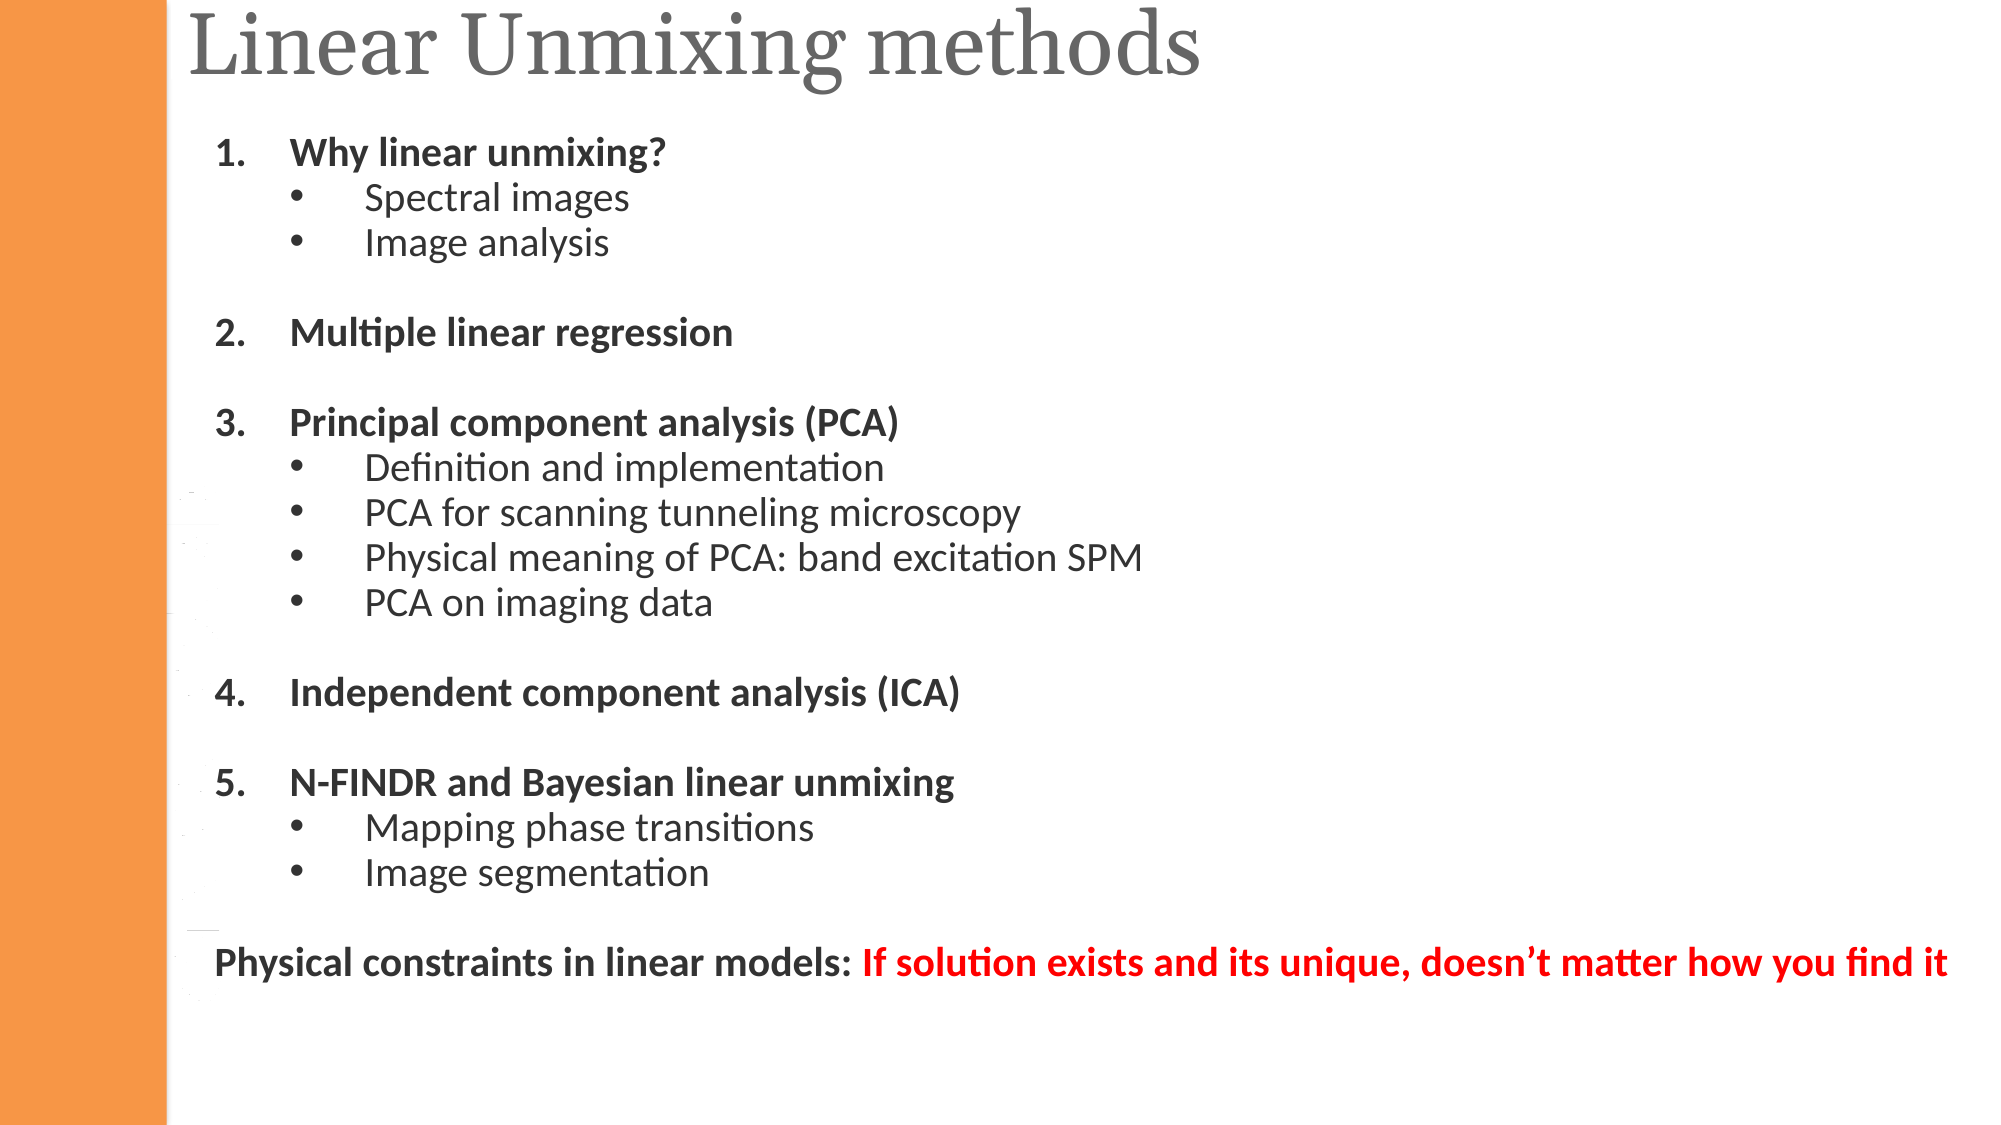

# Linear Unmixing methods
Why linear unmixing?
Spectral images
Image analysis

Multiple linear regression

Principal component analysis (PCA)
Definition and implementation
PCA for scanning tunneling microscopy
Physical meaning of PCA: band excitation SPM
PCA on imaging data

Independent component analysis (ICA)

N-FINDR and Bayesian linear unmixing
Mapping phase transitions
Image segmentation

Physical constraints in linear models: If solution exists and its unique, doesn’t matter how you find it